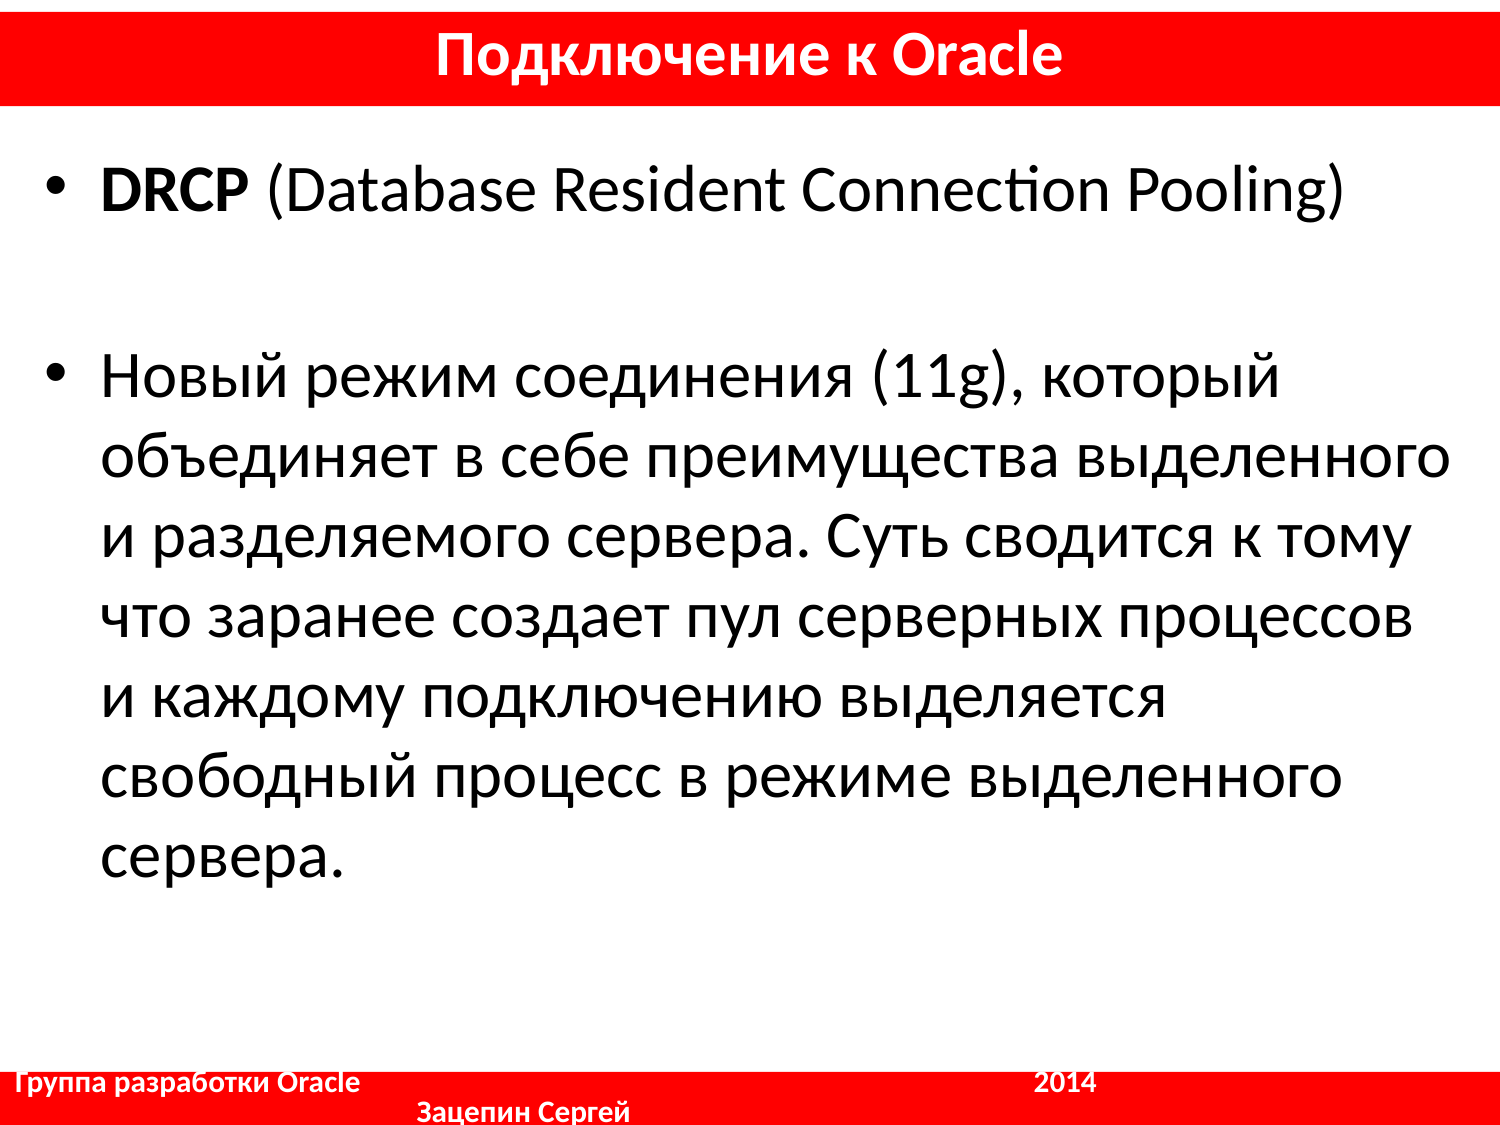

Подключение к Oracle

DRCP (Database Resident Connection Pooling)

Новый режим соединения (11g), который объединяет в себе преимущества выделенного и разделяемого сервера. Суть сводится к тому что заранее создает пул серверных процессов и каждому подключению выделяется свободный процесс в режиме выделенного сервера.
Группа разработки Oracle				                 2014	    	 	                                    Зацепин Сергей